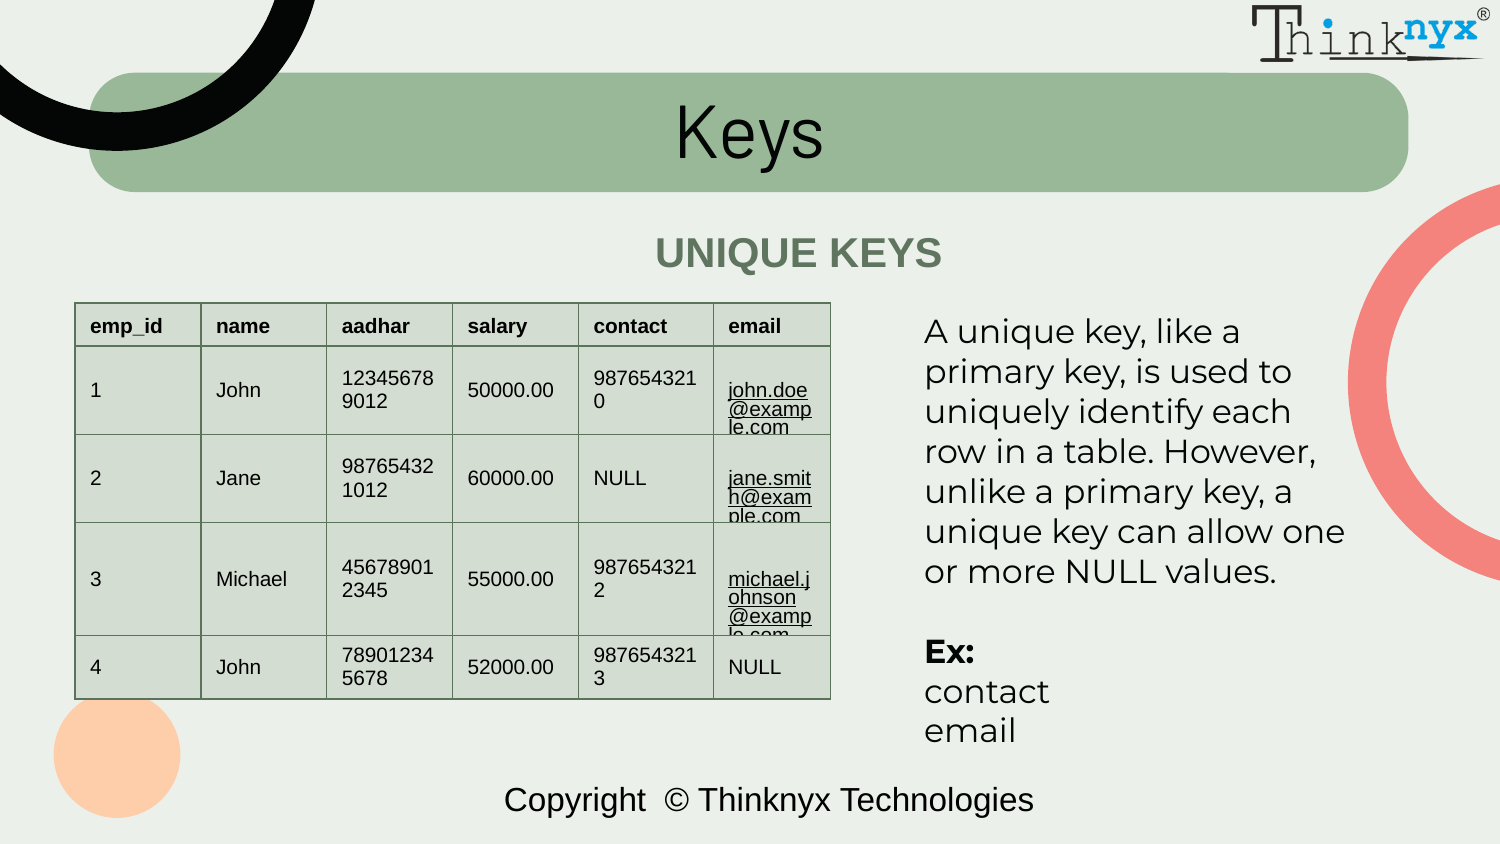

# Keys
UNIQUE KEYS
| emp\_id | name | aadhar | salary | contact | email |
| --- | --- | --- | --- | --- | --- |
| 1 | John | 123456789012 | 50000.00 | 9876543210 | john.doe@example.com |
| 2 | Jane | 987654321012 | 60000.00 | NULL | jane.smith@example.com |
| 3 | Michael | 456789012345 | 55000.00 | 9876543212 | michael.johnson@example.com |
| 4 | John | 789012345678 | 52000.00 | 9876543213 | NULL |
A unique key, like a primary key, is used to uniquely identify each row in a table. However, unlike a primary key, a unique key can allow one or more NULL values.

Ex:
contact
email